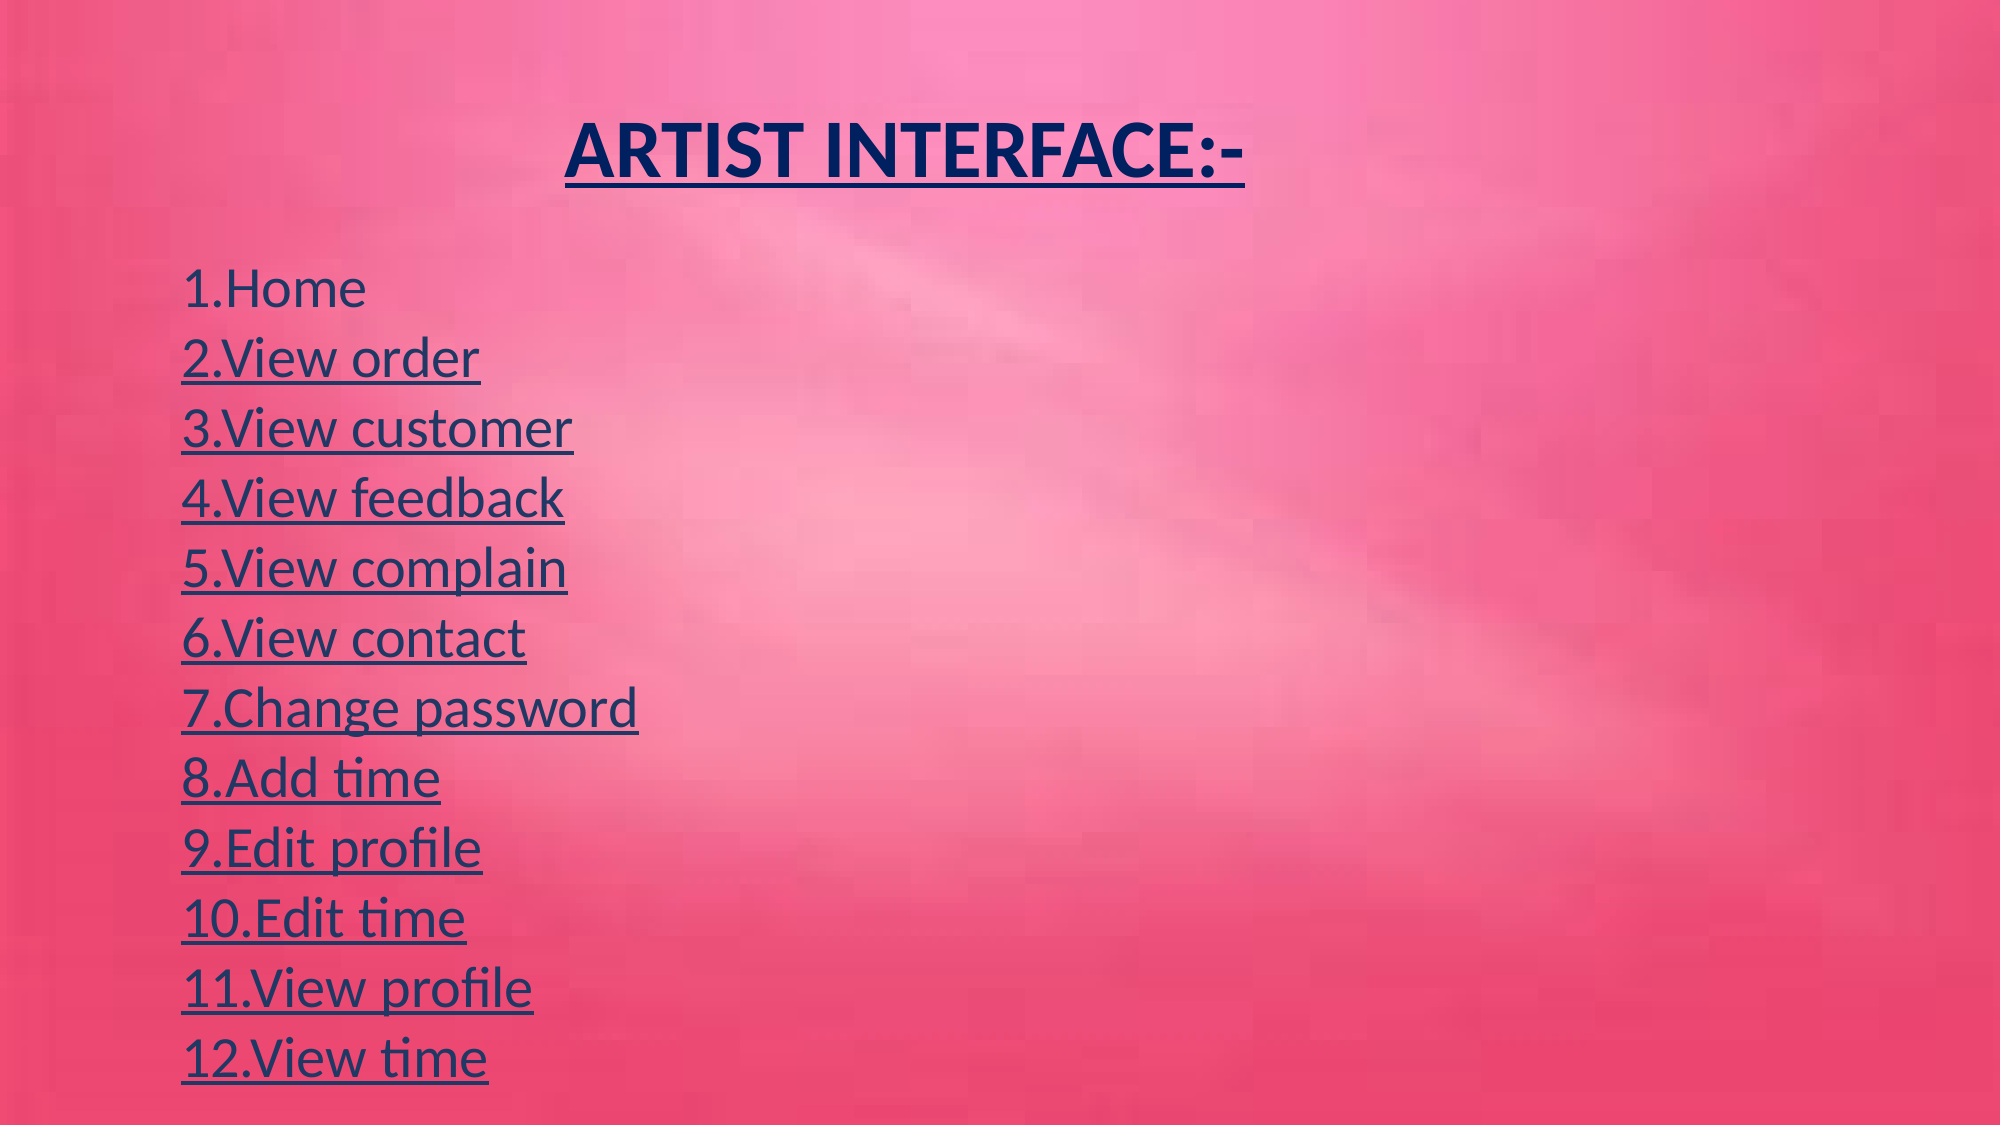

ARTIST INTERFACE:-
1.Home
2.View order
3.View customer
4.View feedback
5.View complain
6.View contact
7.Change password
8.Add time
9.Edit profile
10.Edit time
11.View profile
12.View time